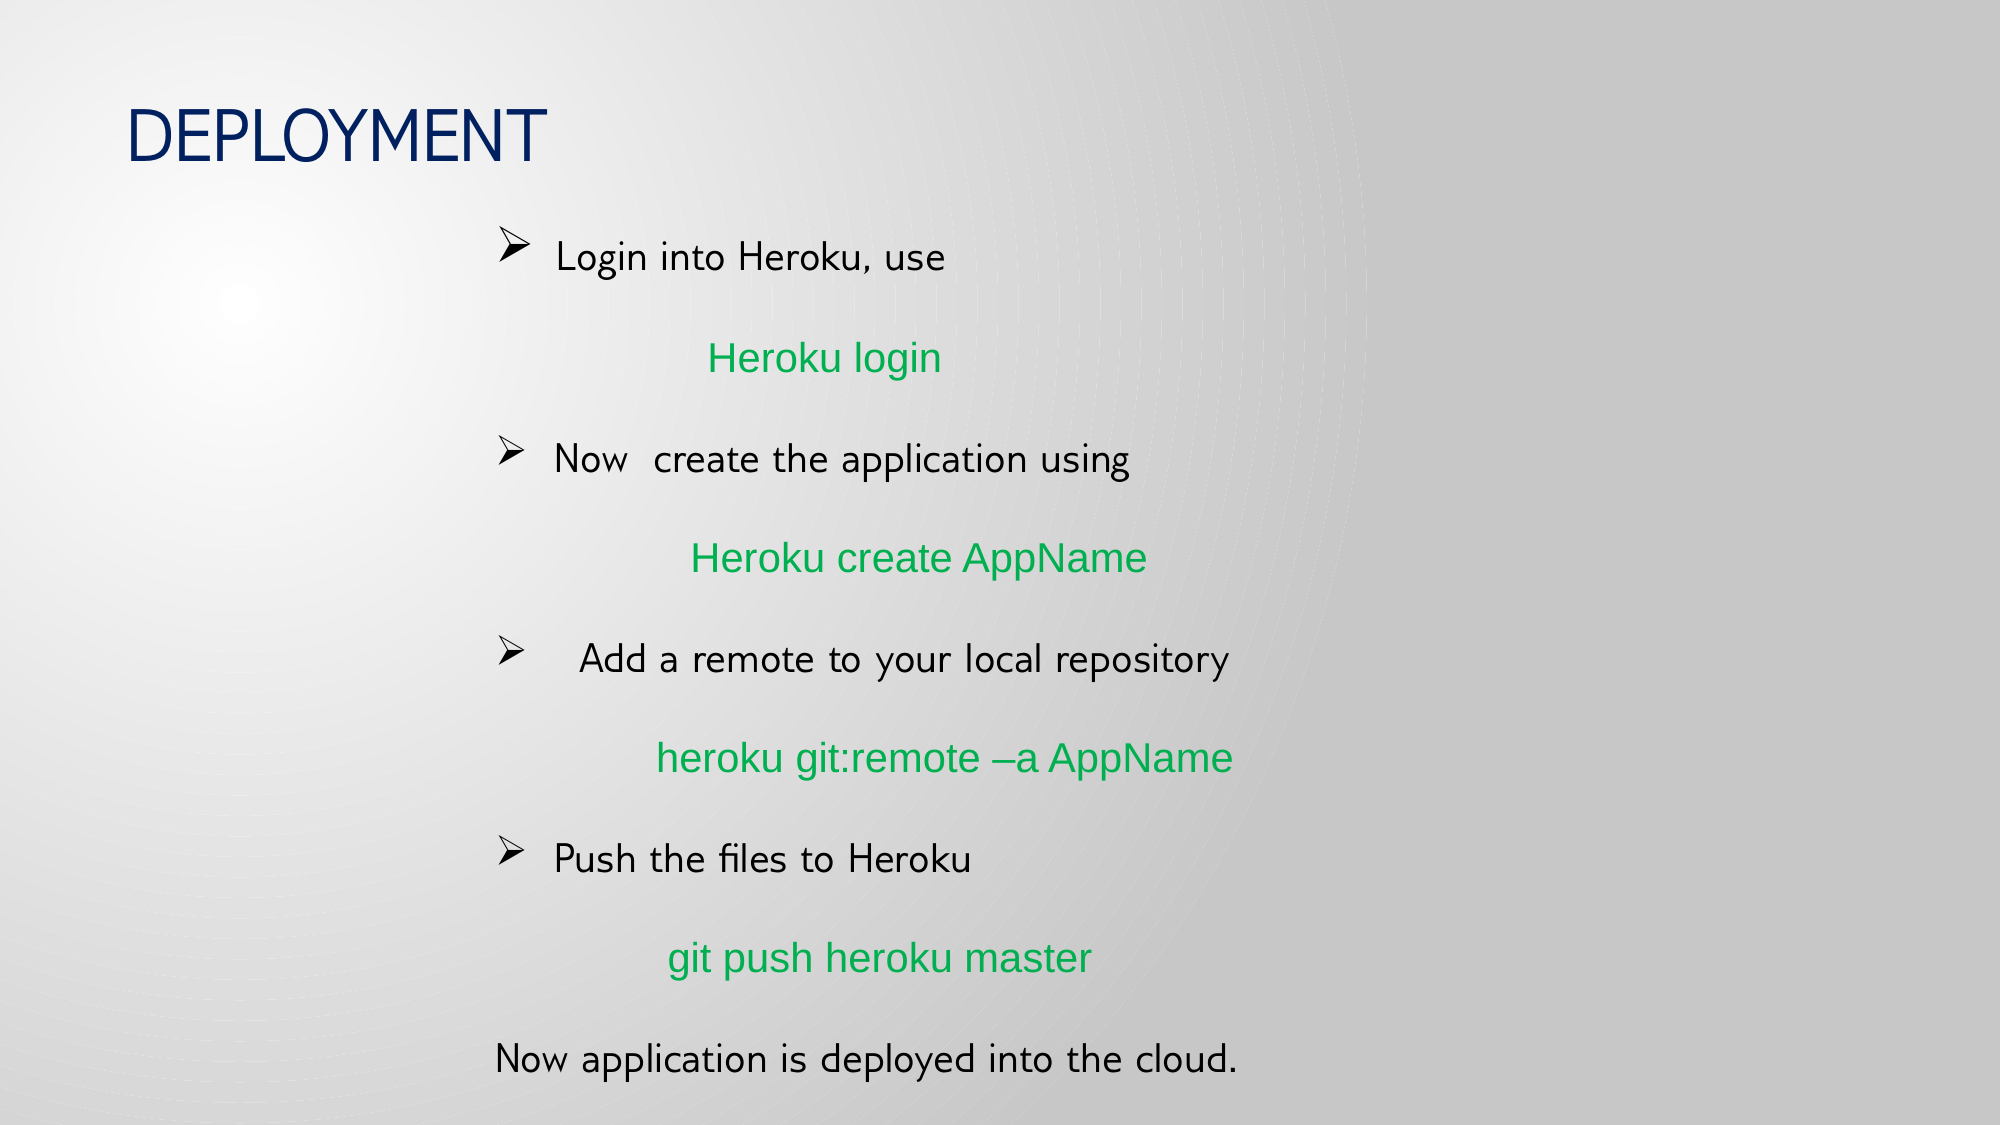

DEPLOYMENT
 Login into Heroku, use

                 Heroku login

 Now  create the application using

                 Heroku create AppName

   Add a remote to your local repository

              heroku git:remote –a AppName

 Push the files to Heroku

               git push heroku master

Now application is deployed into the cloud.